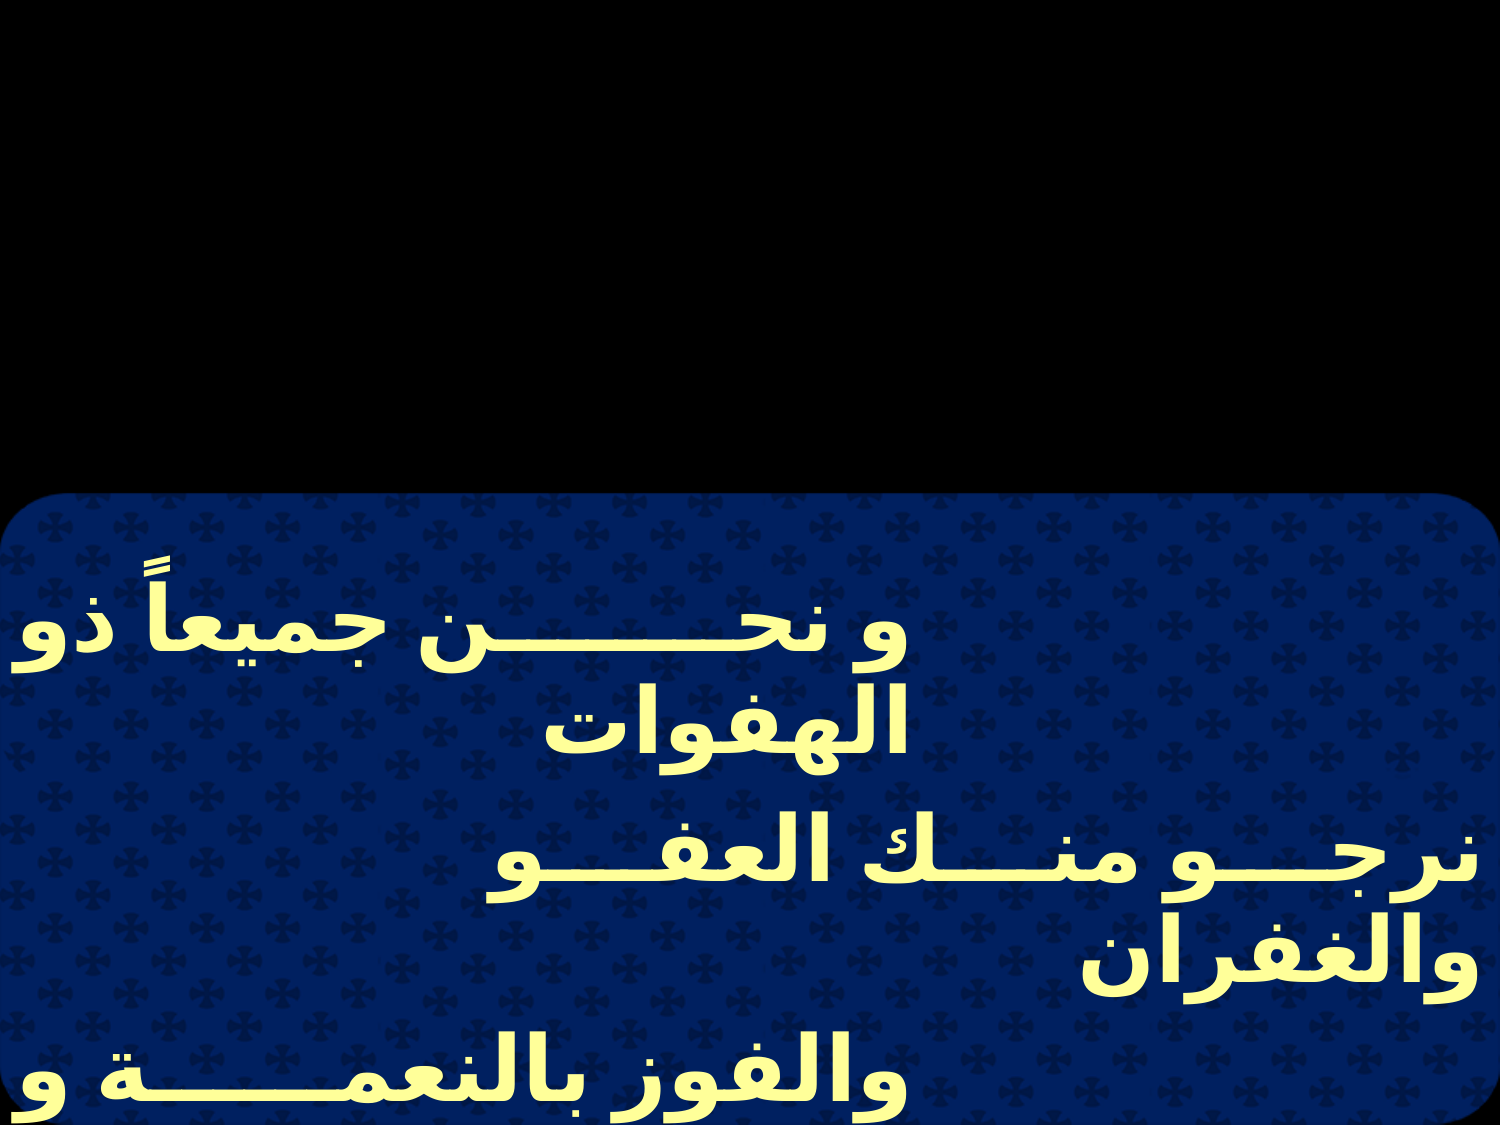

| و نحن جميعاً ذو الهفوات |  |  |
| --- | --- | --- |
|  | نرجو منك العفو والغفران |  |
| والفوز بالنعمة و البركات |  |  |
|  | أجيوس أثاناتوس ناي نان |  |